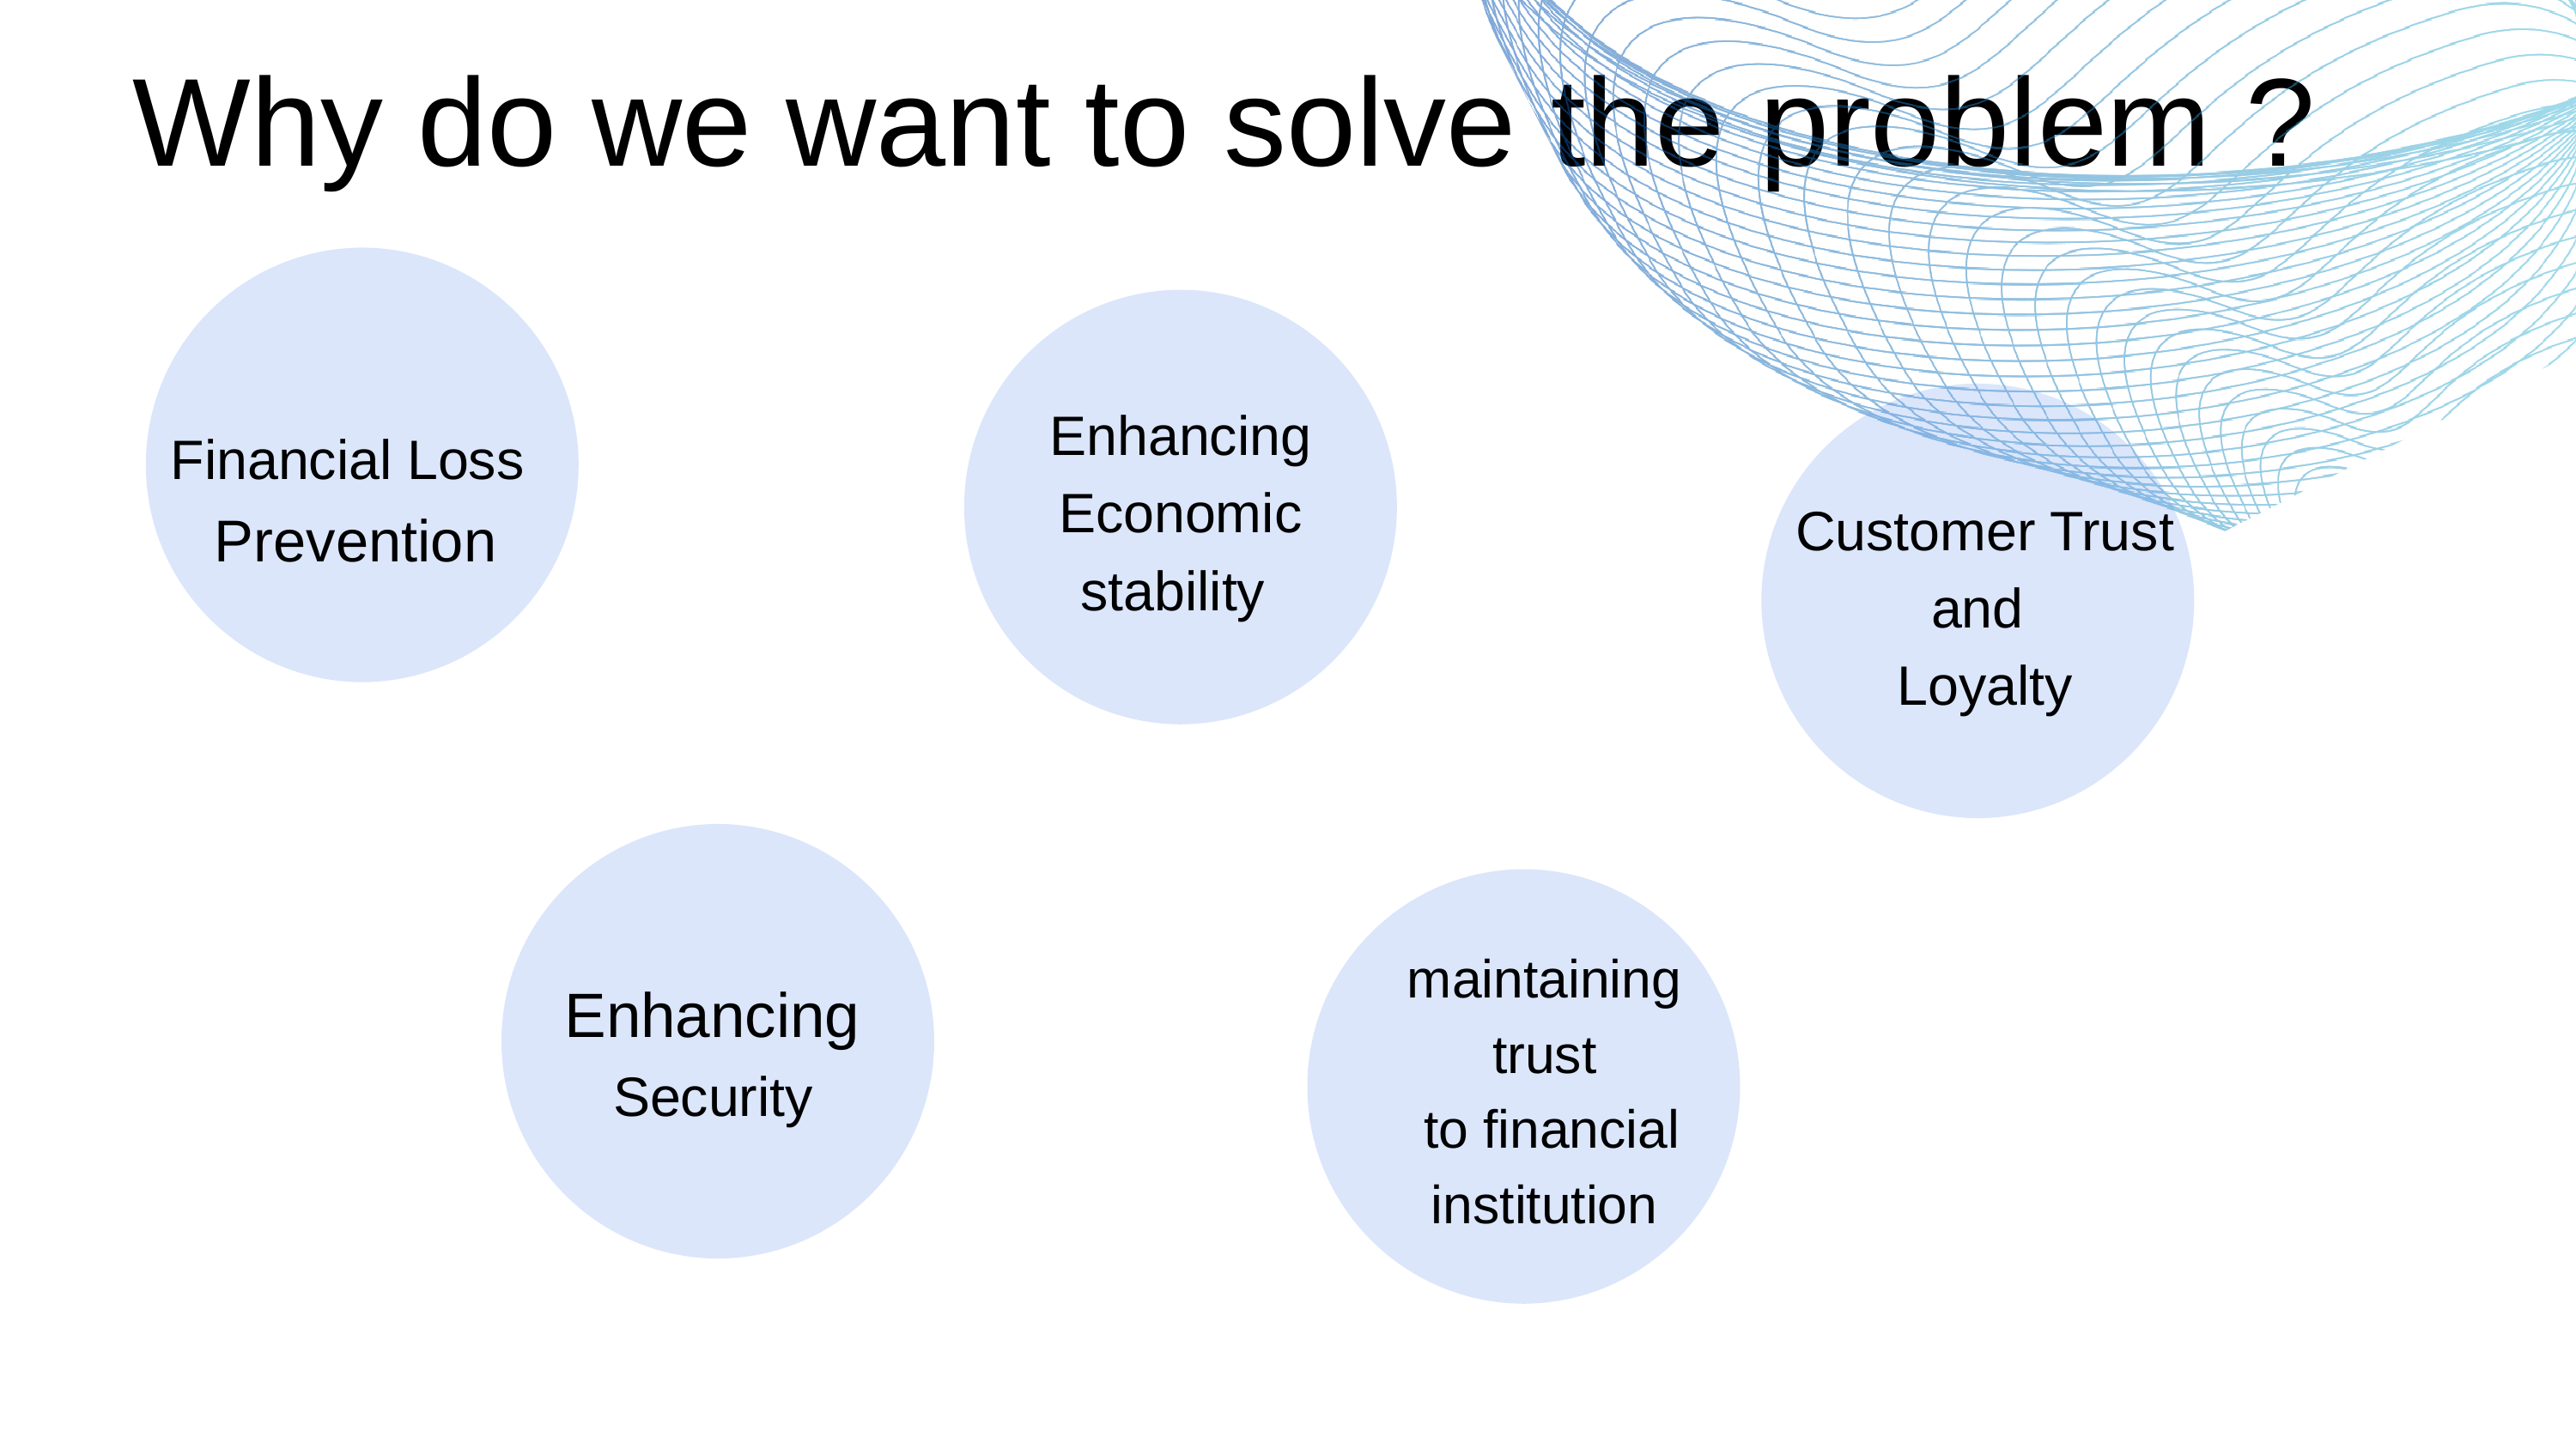

Why do we want to solve the problem ?

Enhancing
 Economic
stability
Financial Loss
 Prevention
Customer Trust and
Loyalty

maintaining trust
 to financial
institution
Enhancing
Security